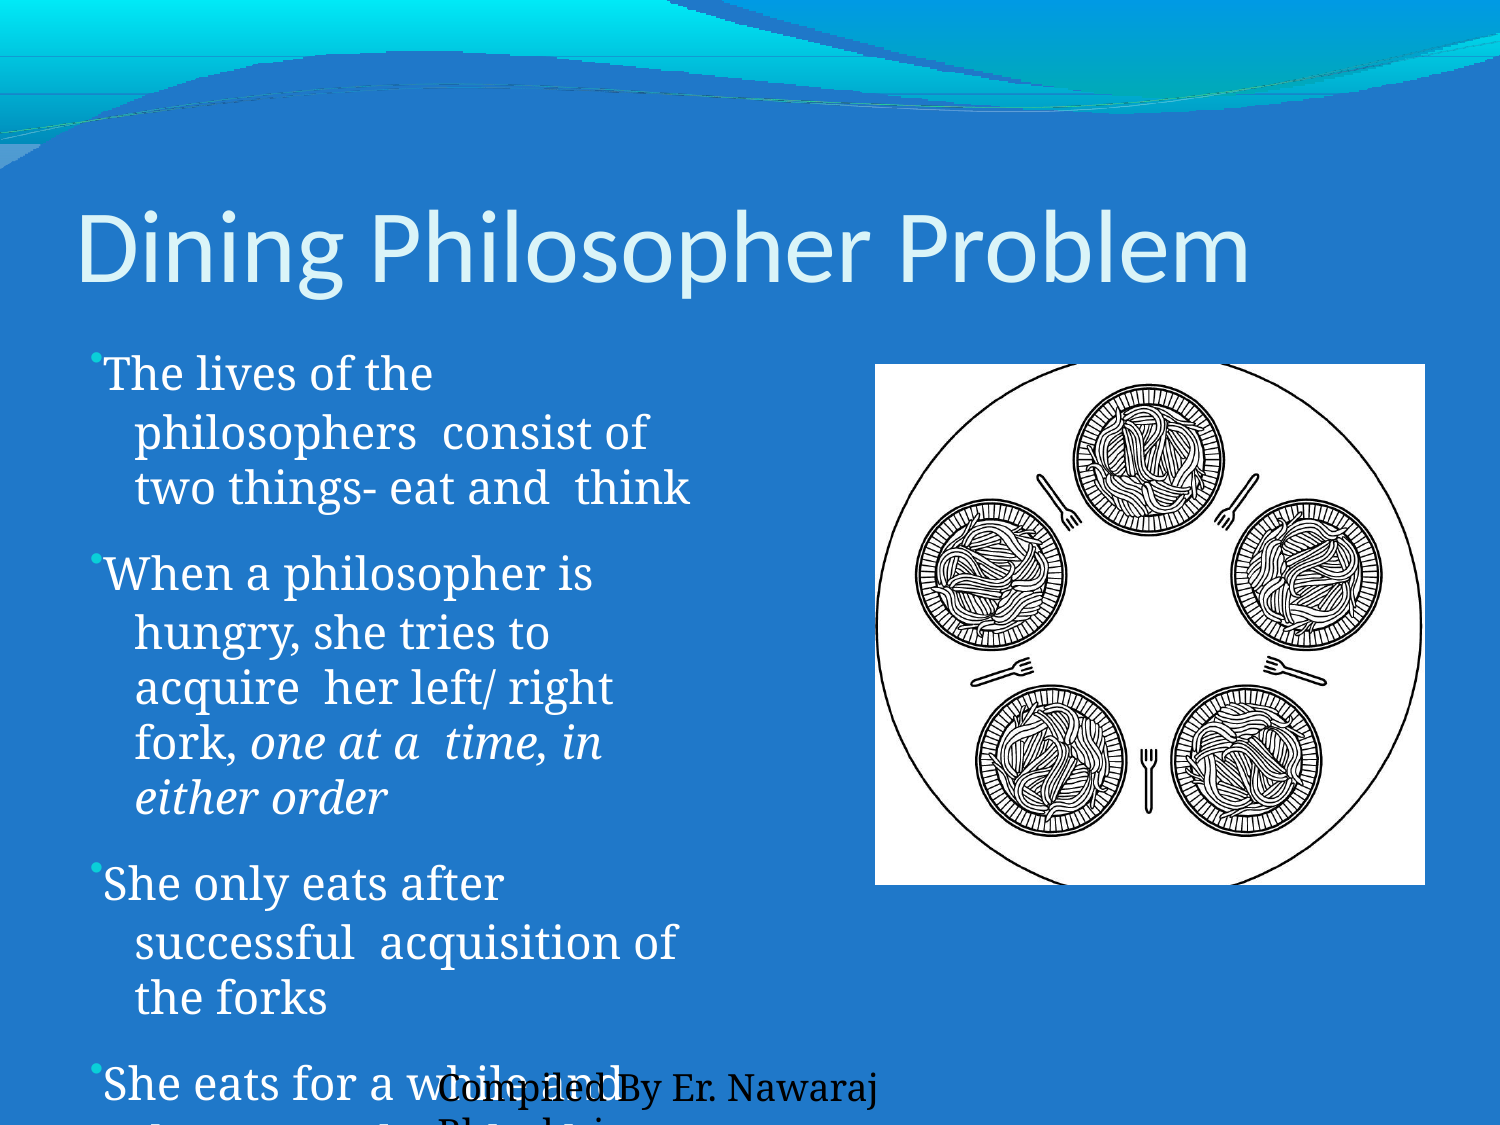

# Dining Philosopher Problem
•The lives of the philosophers  consist of two things- eat and  think
•When a philosopher is  hungry, she tries to acquire  her left/ right fork, one at a  time, in either order
•She only eats after successful  acquisition of the forks
•She eats for a while and then  puts them back to think

Compiled By Er. Nawaraj Bhandari